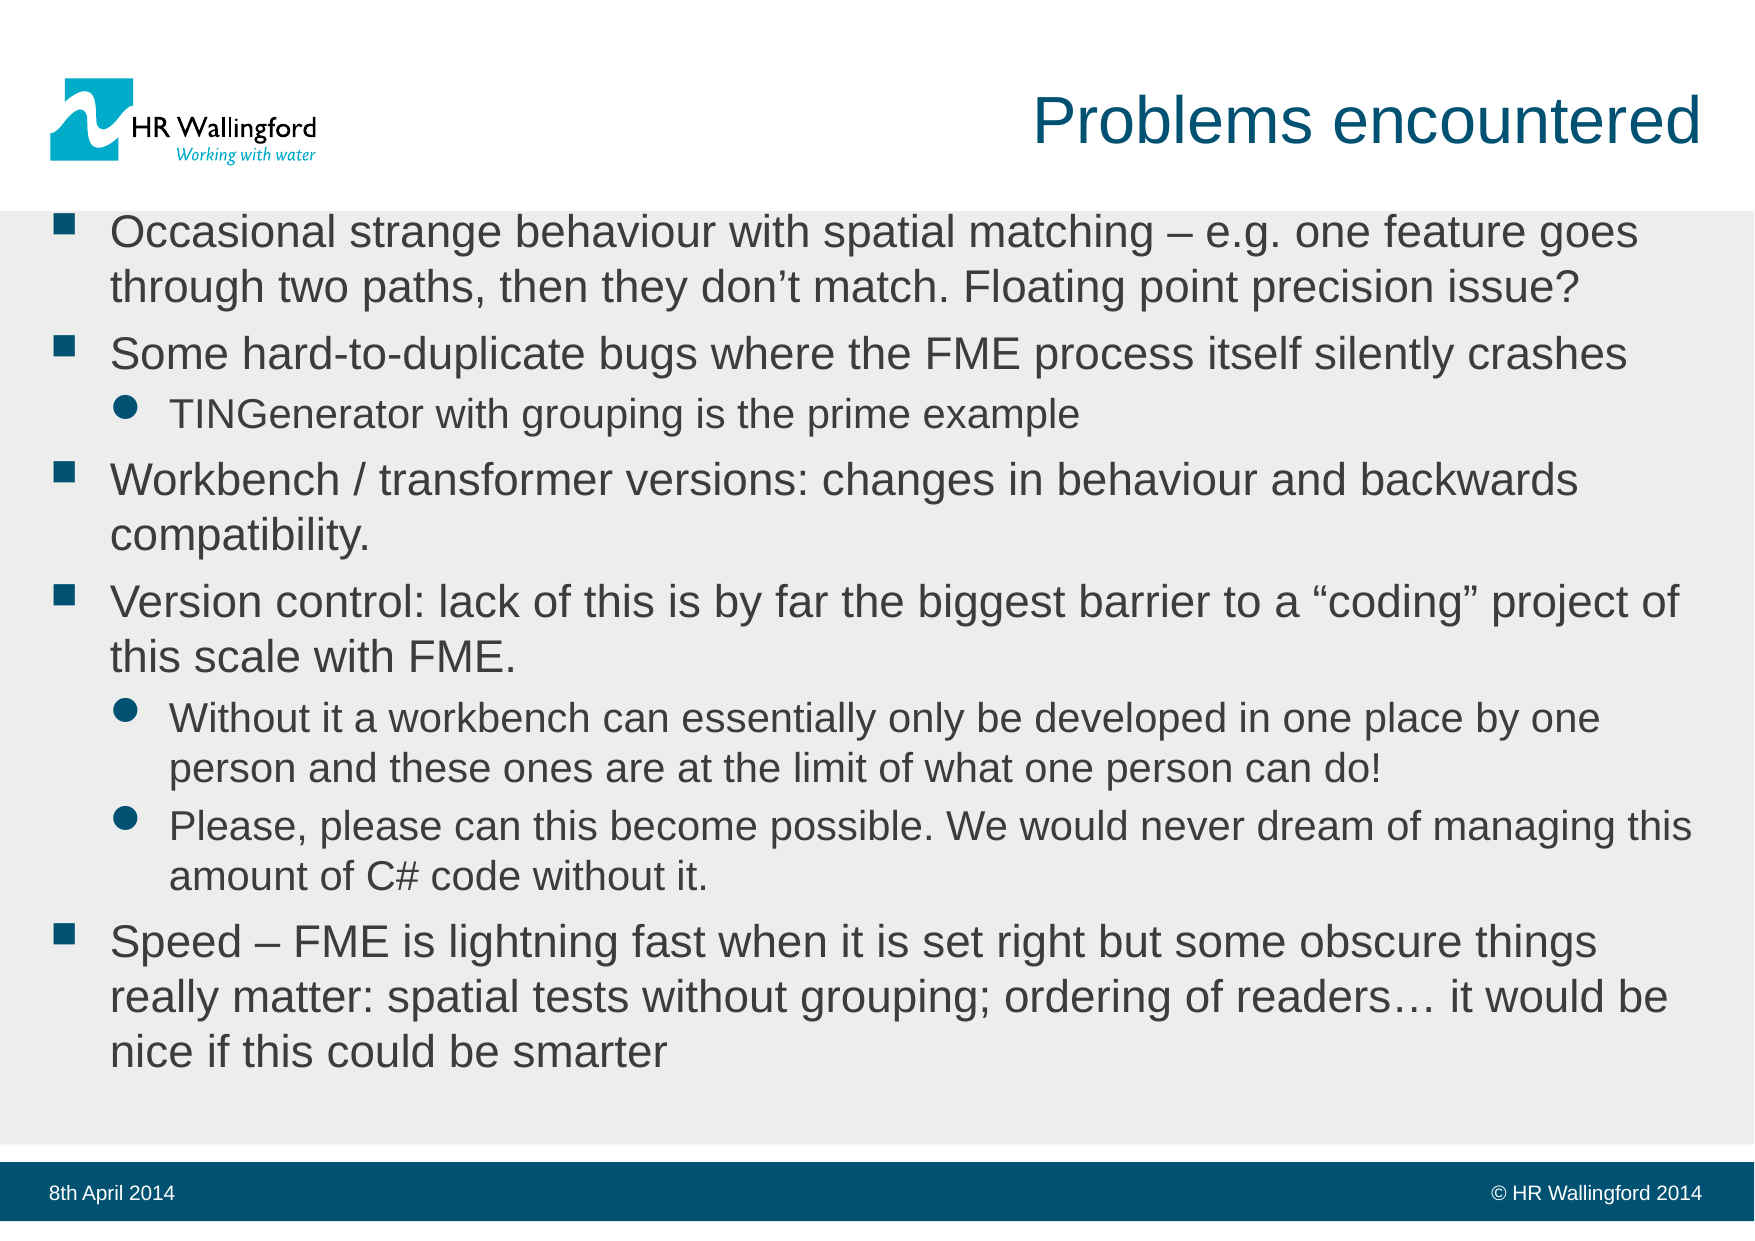

# Problems encountered
Occasional strange behaviour with spatial matching – e.g. one feature goes through two paths, then they don’t match. Floating point precision issue?
Some hard-to-duplicate bugs where the FME process itself silently crashes
TINGenerator with grouping is the prime example
Workbench / transformer versions: changes in behaviour and backwards compatibility.
Version control: lack of this is by far the biggest barrier to a “coding” project of this scale with FME.
Without it a workbench can essentially only be developed in one place by one person and these ones are at the limit of what one person can do!
Please, please can this become possible. We would never dream of managing this amount of C# code without it.
Speed – FME is lightning fast when it is set right but some obscure things really matter: spatial tests without grouping; ordering of readers… it would be nice if this could be smarter
8th April 2014